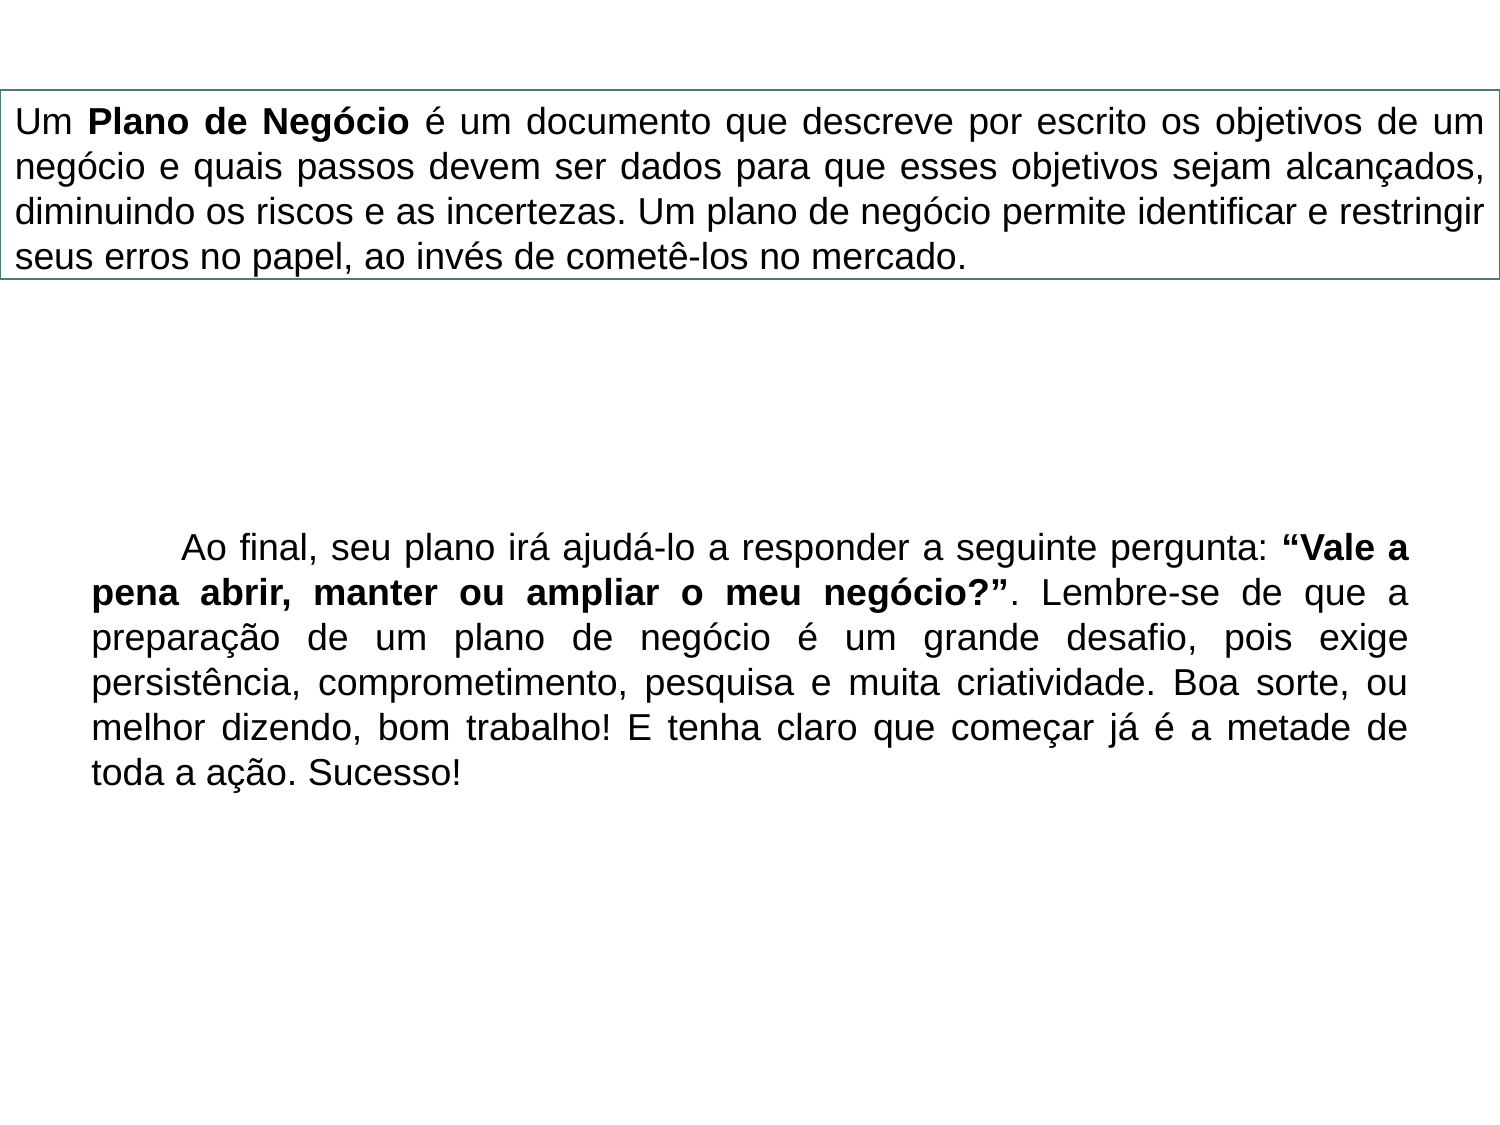

Um Plano de Negócio é um documento que descreve por escrito os objetivos de um negócio e quais passos devem ser dados para que esses objetivos sejam alcançados, diminuindo os riscos e as incertezas. Um plano de negócio permite identificar e restringir seus erros no papel, ao invés de cometê-los no mercado.

       Ao final, seu plano irá ajudá-lo a responder a seguinte pergunta: “Vale a pena abrir, manter ou ampliar o meu negócio?”. Lembre-se de que a preparação de um plano de negócio é um grande desafio, pois exige persistência, comprometimento, pesquisa e muita criatividade. Boa sorte, ou melhor dizendo, bom trabalho! E tenha claro que começar já é a metade de toda a ação. Sucesso!